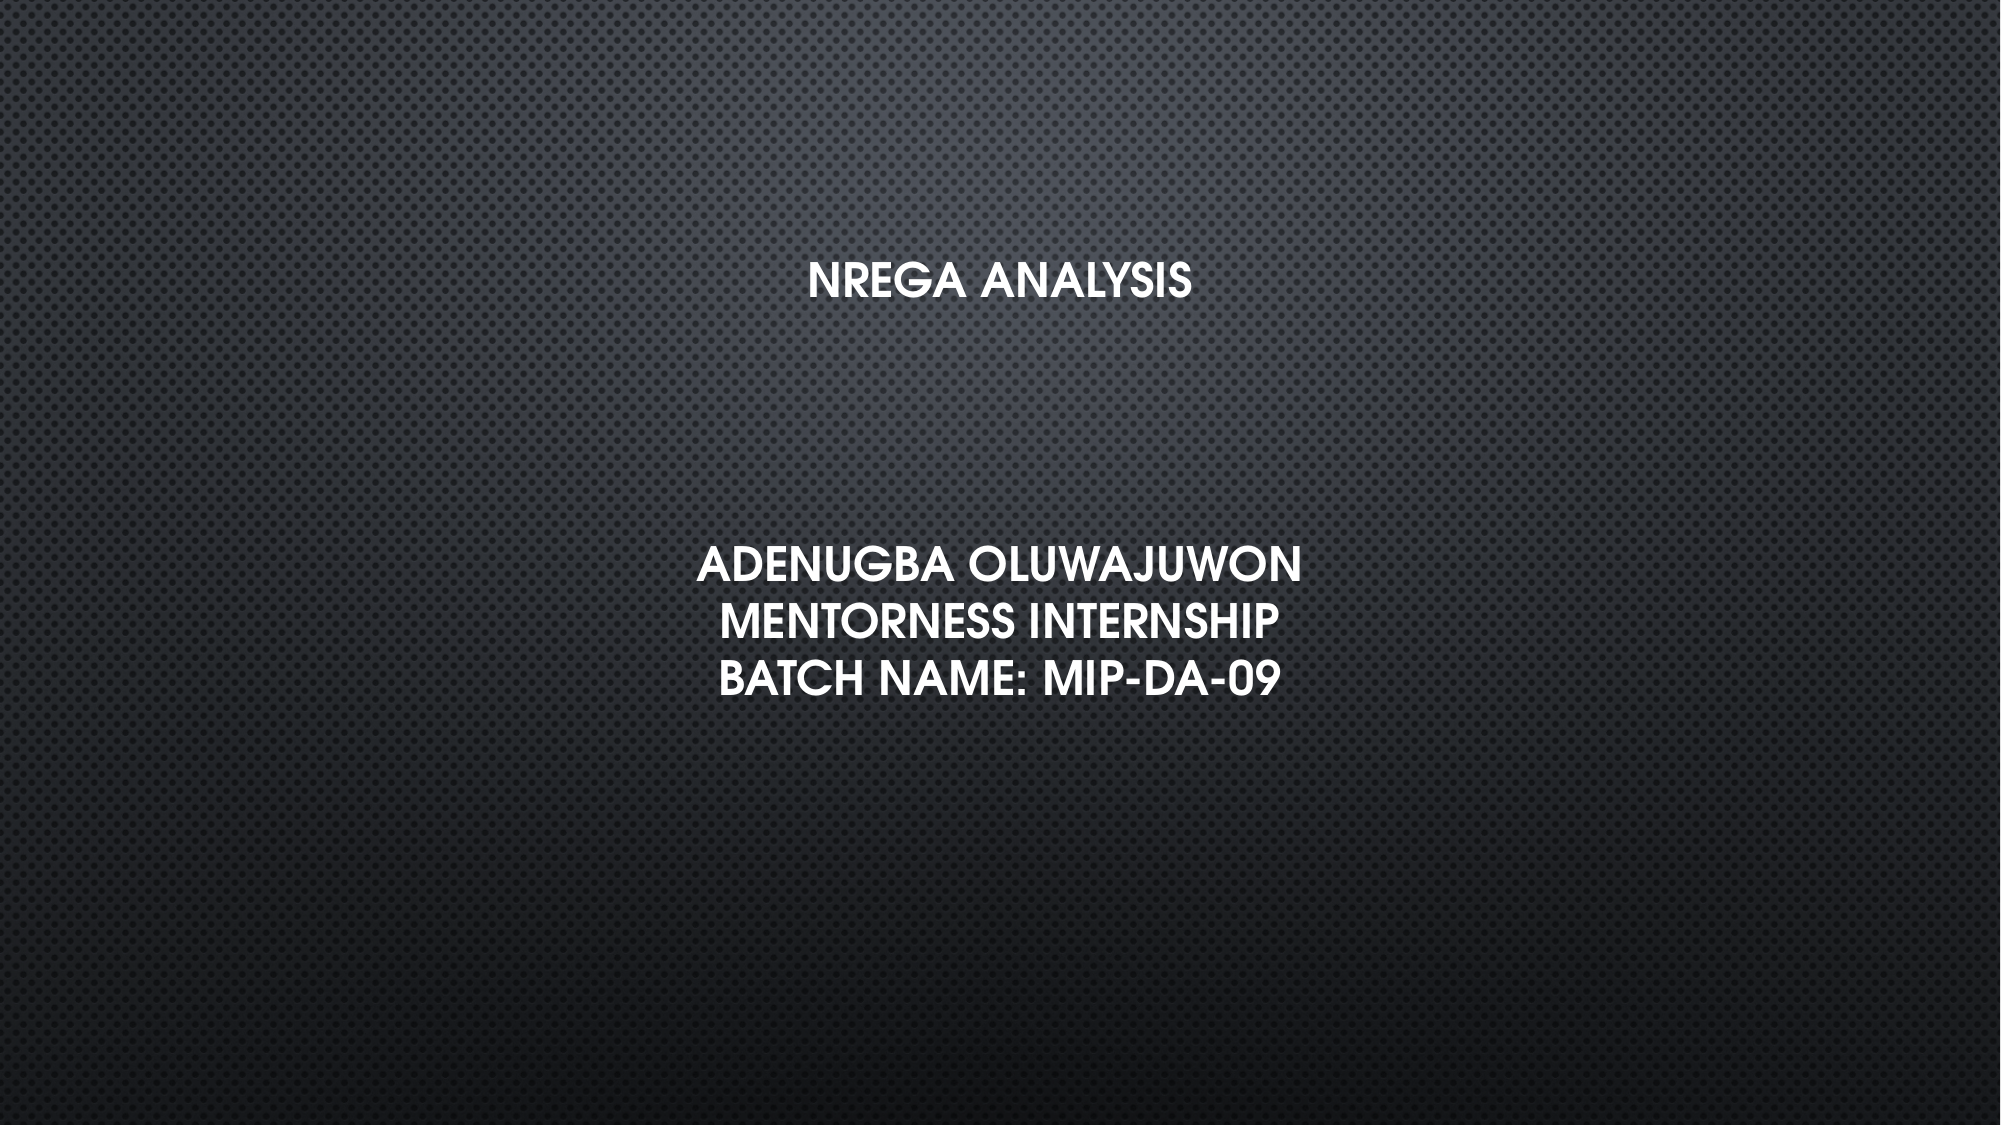

# NREGA Analysis Adenugba oluwajuwon mentorness internship Batch Name: MIP-DA-09